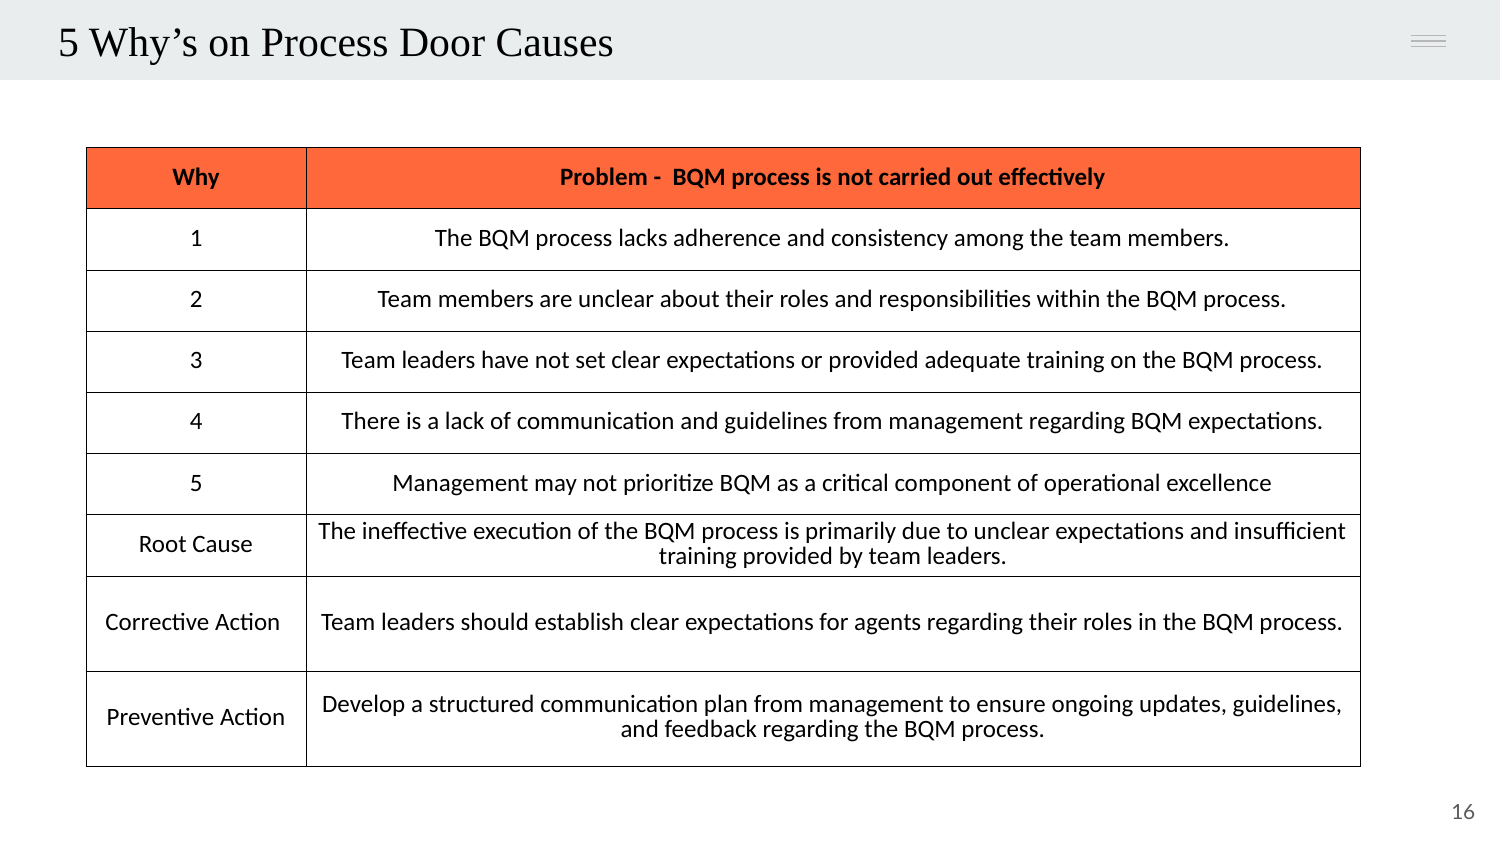

5 Why’s on Process Door Causes
| Why | Problem - BQM process is not carried out effectively |
| --- | --- |
| 1 | The BQM process lacks adherence and consistency among the team members. |
| 2 | Team members are unclear about their roles and responsibilities within the BQM process. |
| 3 | Team leaders have not set clear expectations or provided adequate training on the BQM process. |
| 4 | There is a lack of communication and guidelines from management regarding BQM expectations. |
| 5 | Management may not prioritize BQM as a critical component of operational excellence |
| Root Cause | The ineffective execution of the BQM process is primarily due to unclear expectations and insufficient training provided by team leaders. |
| Corrective Action | Team leaders should establish clear expectations for agents regarding their roles in the BQM process. |
| Preventive Action | Develop a structured communication plan from management to ensure ongoing updates, guidelines, and feedback regarding the BQM process. |
16